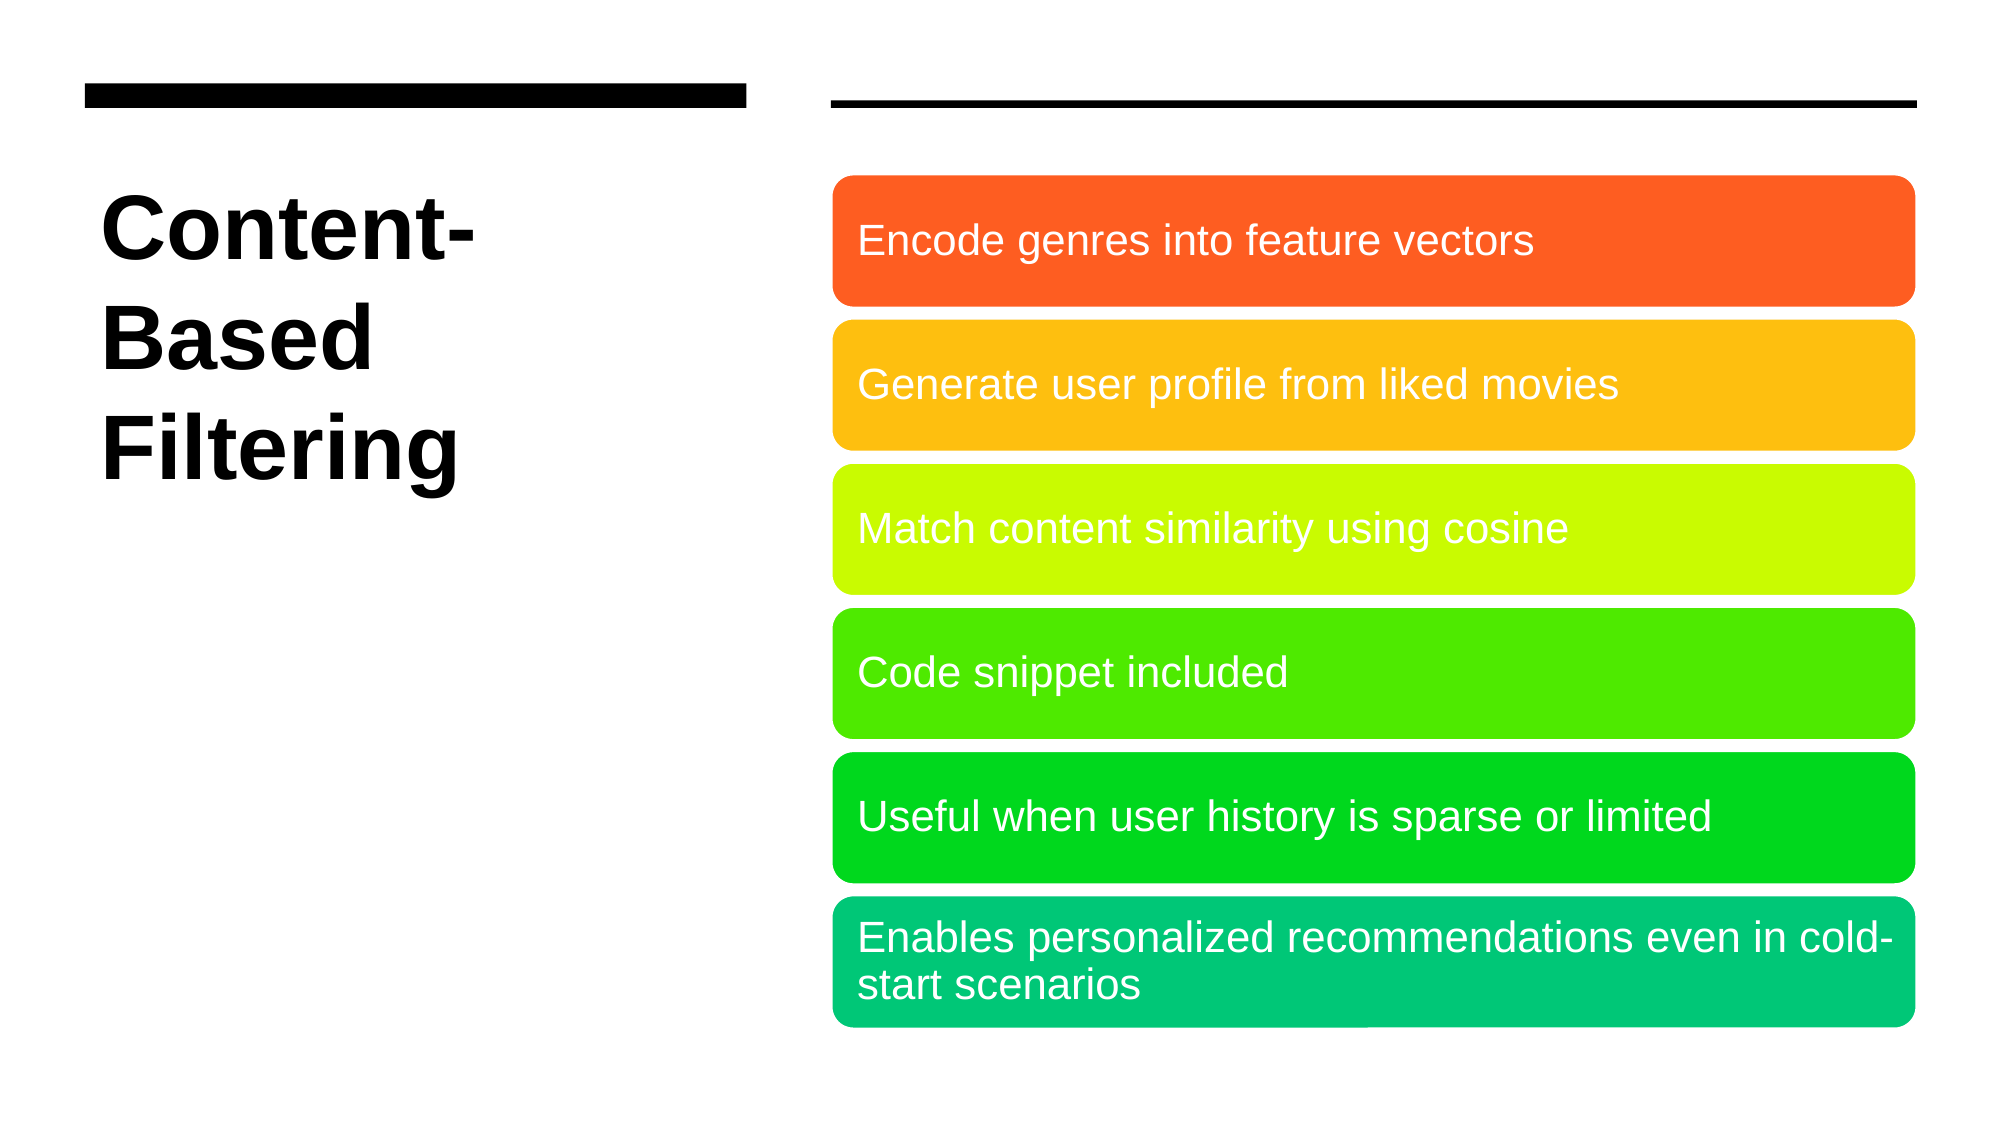

# Content-Based Filtering
Encode genres into feature vectors
Generate user profile from liked movies
Match content similarity using cosine
Code snippet included
Useful when user history is sparse or limited
Enables personalized recommendations even in cold-start scenarios